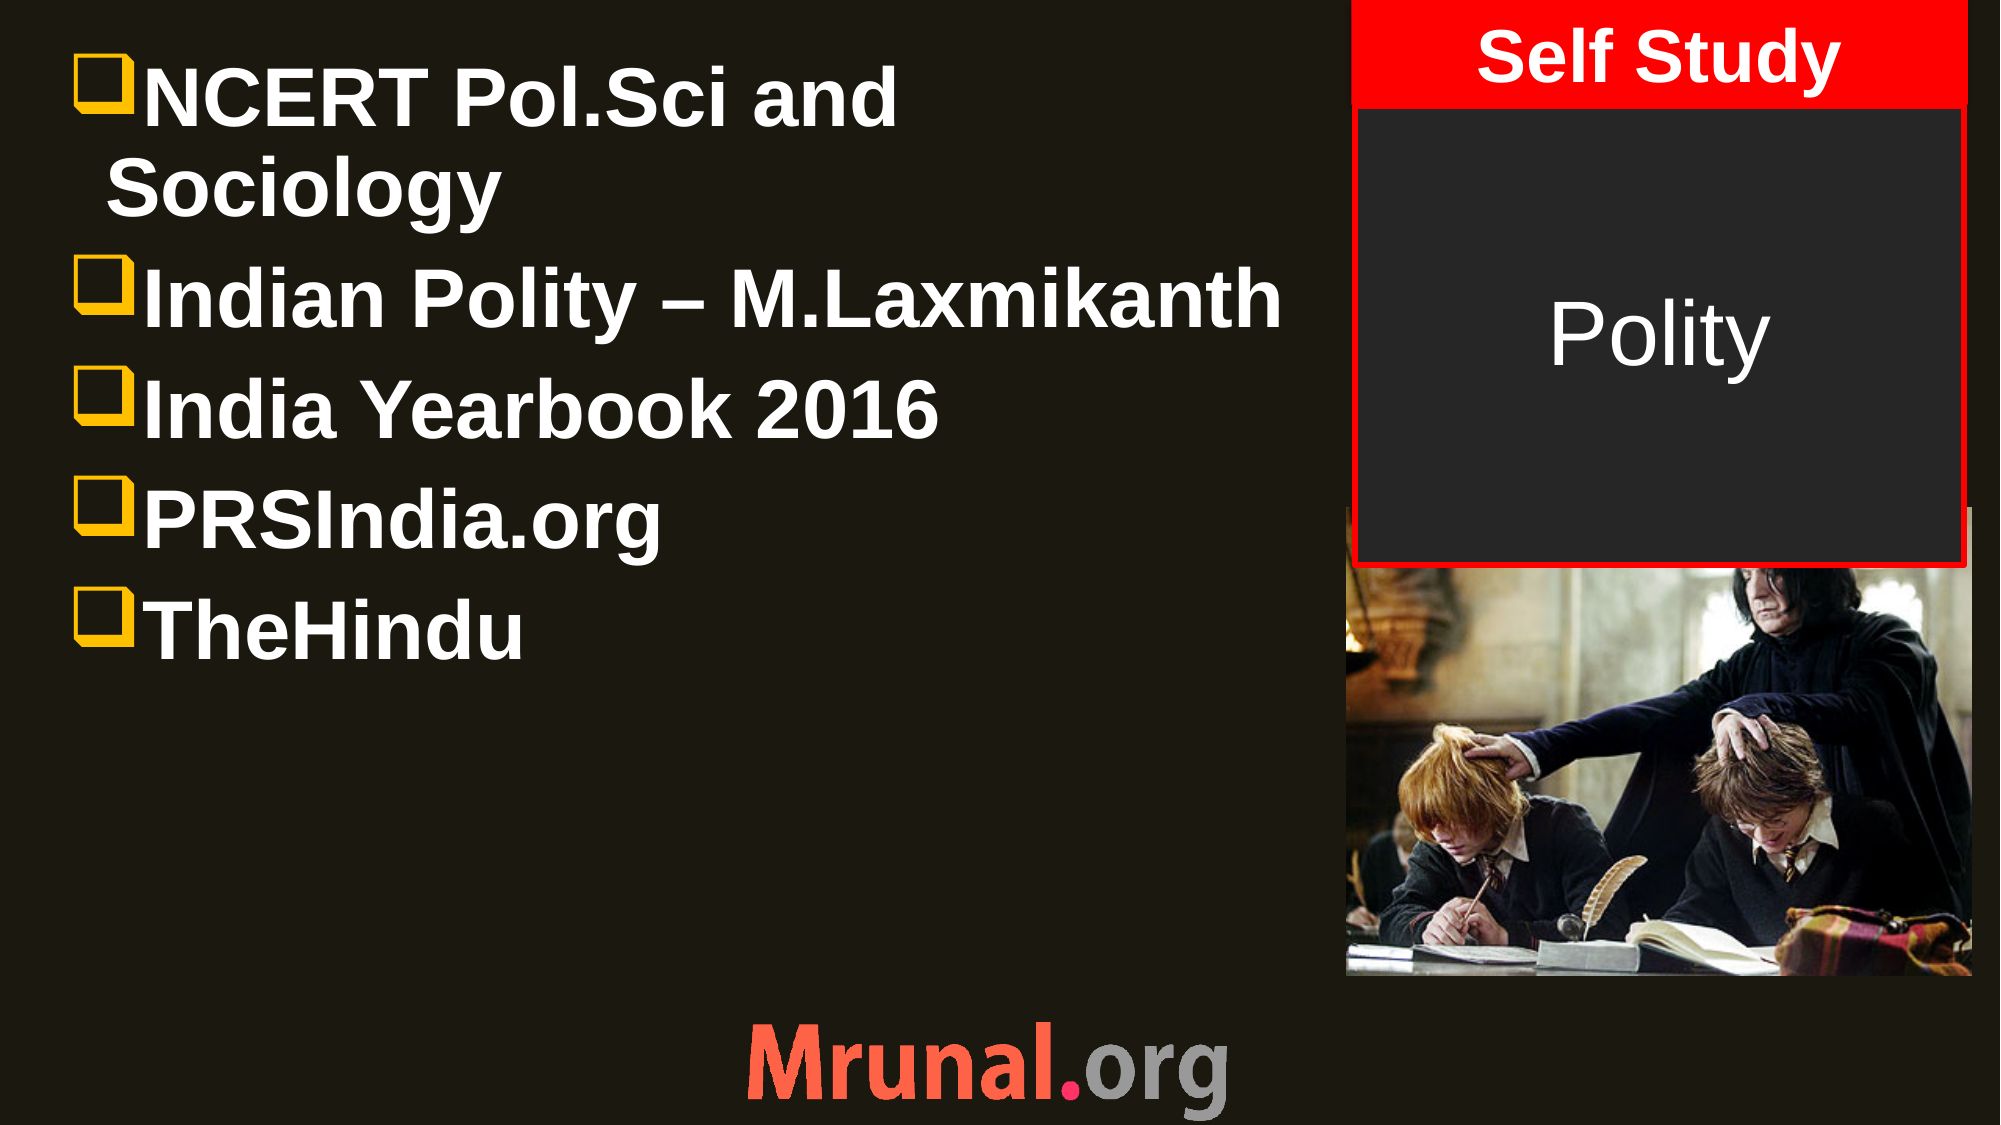

NCERT Pol.Sci and Sociology
Indian Polity – M.Laxmikanth
India Yearbook 2016
PRSIndia.org
TheHindu

# Polity